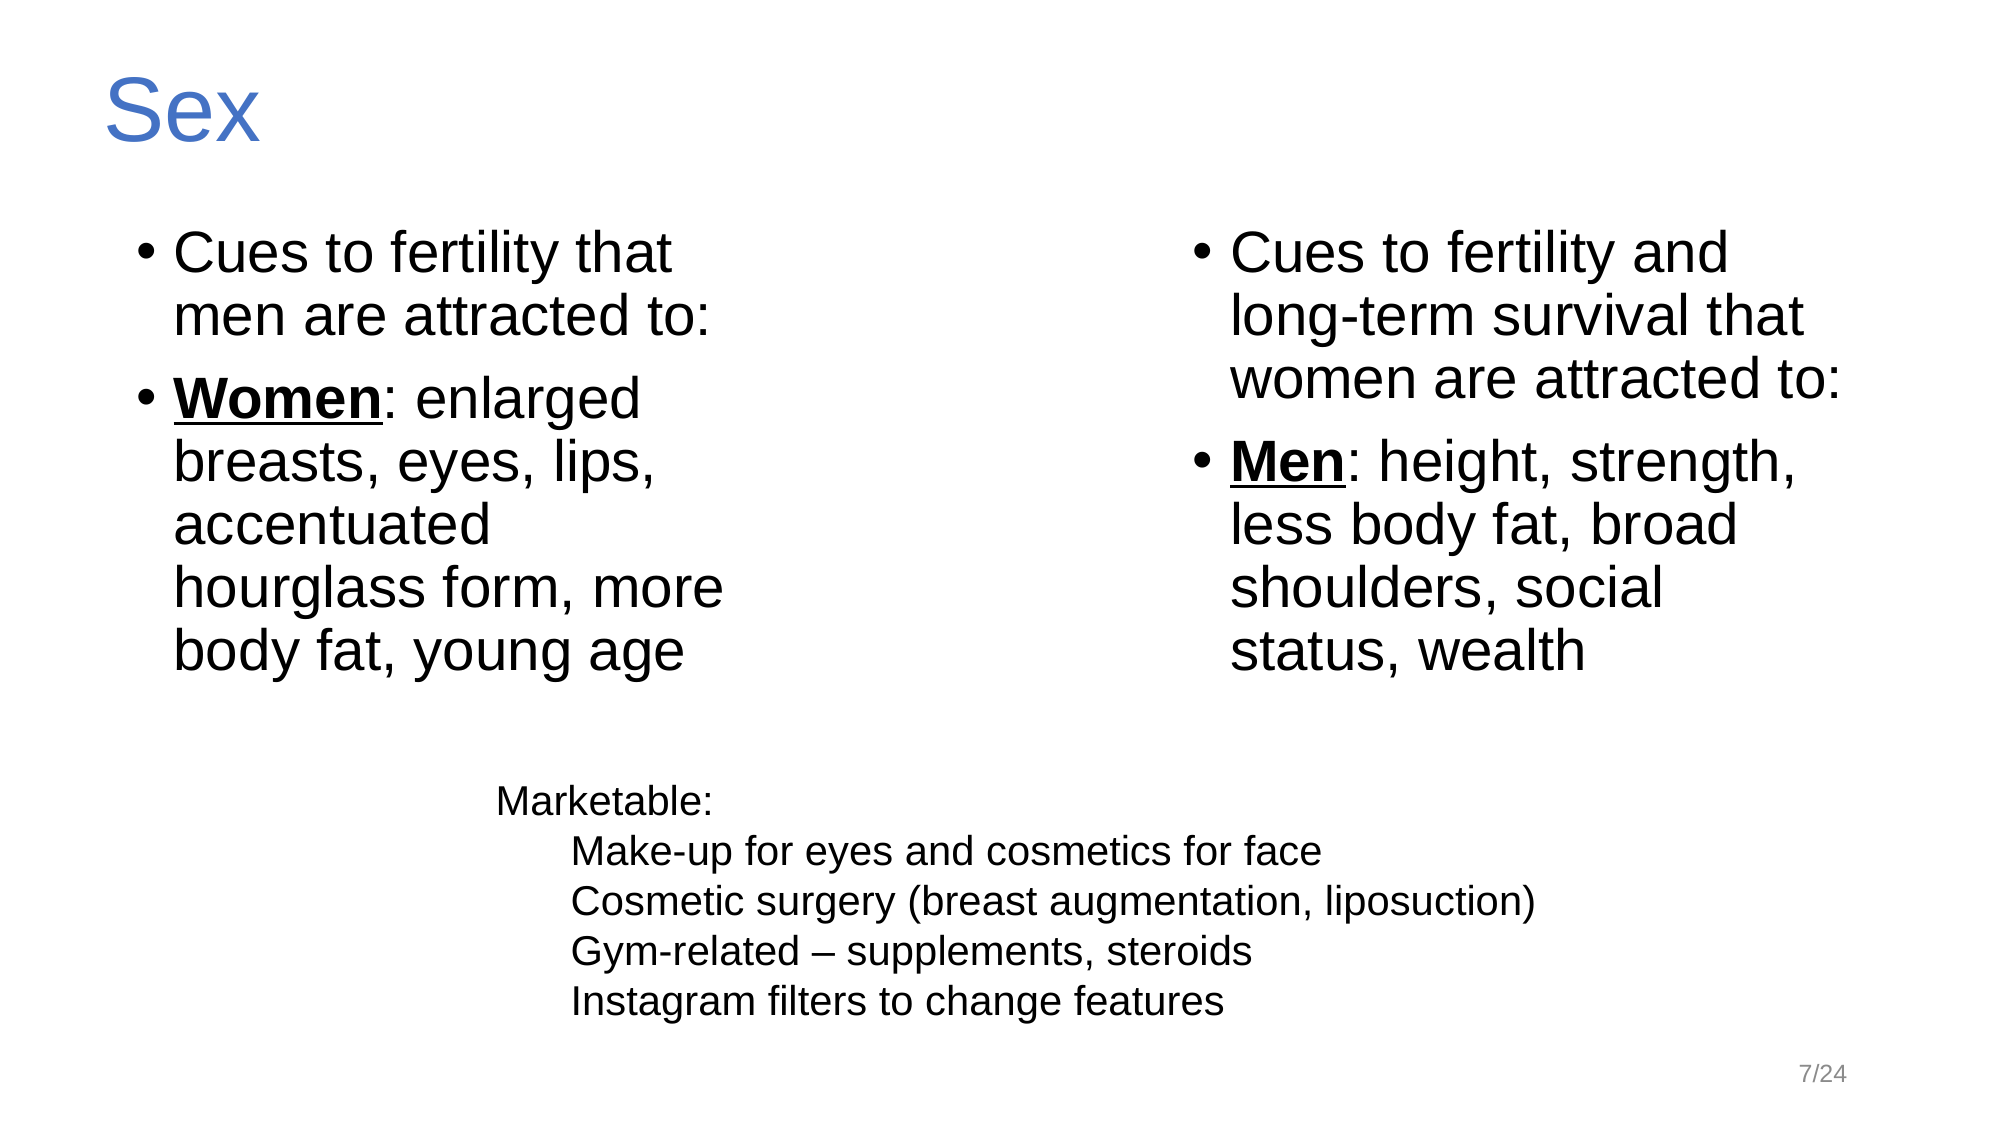

Sex
Cues to fertility that men are attracted to:
Women: enlarged breasts, eyes, lips, accentuated hourglass form, more body fat, young age
Cues to fertility and long-term survival that women are attracted to:
Men: height, strength, less body fat, broad shoulders, social status, wealth
Marketable:
Make-up for eyes and cosmetics for face
Cosmetic surgery (breast augmentation, liposuction)
Gym-related – supplements, steroids
Instagram filters to change features
7/24